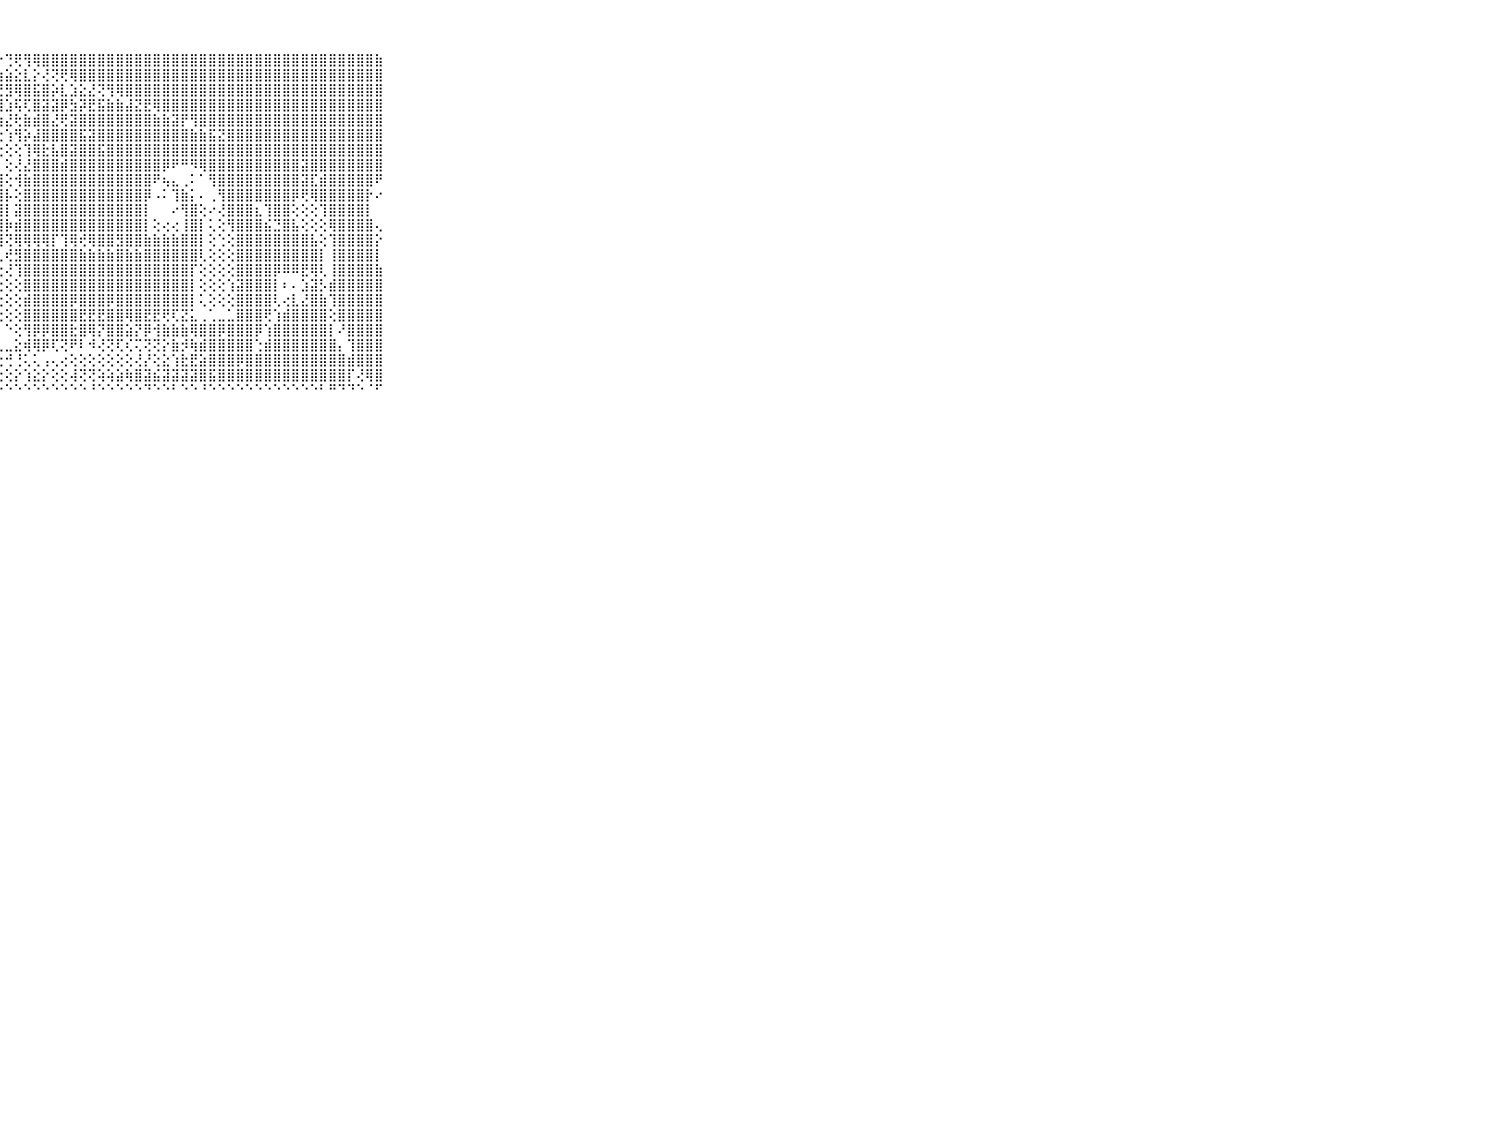

⠀⠀⠀⠀⠀⠀⠀⠀⠀⠀⠀⢕⢕⢕⢕⣱⢇⢼⢿⢗⣾⣝⡿⢵⣵⡕⢔⡕⢙⢟⢻⢿⣿⣿⣿⣿⣿⣿⣿⣿⣿⣿⣿⣿⣿⣿⣿⣿⣿⣿⣿⣿⣿⣿⣿⣿⣿⣿⣿⣿⣿⣿⣿⣿⣿⣿⣿⣿⣷⠀⠀⠀⠀⠀⠀⠀⠀⠀⠀⠀⠀
⠀⠀⠀⠀⠀⠀⠀⠀⠀⠀⠀⠕⢕⢕⢕⢝⢕⢹⢇⢱⢎⣽⣯⢝⢗⢯⢝⣳⣵⣕⣇⡕⢜⢝⢟⢿⣿⣿⣿⣿⣿⣿⣿⣿⣿⣿⣿⣿⣿⣿⣿⣿⣿⣿⣿⣿⣿⣿⣿⣿⣿⣿⣿⣿⣿⣿⣿⣿⣿⠀⠀⠀⠀⠀⠀⠀⠀⠀⠀⠀⠀
⠀⠀⠀⠀⠀⠀⠀⠀⠀⠀⠀⢕⢑⢕⢕⢕⢕⣕⡕⡕⢜⡗⣇⢗⣵⢵⢕⣞⣻⢿⣿⣯⣿⡵⣇⣱⣕⣜⢝⢻⢿⣿⣿⣿⣿⣿⣿⣿⣿⣿⣿⣿⣿⣿⣿⣿⣿⣿⣿⣿⣿⣿⣿⣿⣿⣿⣿⣿⣿⠀⠀⠀⠀⠀⠀⠀⠀⠀⠀⠀⠀
⠀⠀⠀⠀⠀⠀⠀⠀⠀⠀⠀⢕⡱⢕⡟⢫⠝⢇⠕⢑⢕⠕⢕⢝⢸⡾⢿⢹⣱⢯⢏⣿⣽⣽⡿⣳⡽⣟⣯⣷⣷⣼⣝⣟⢿⣿⣿⣿⣿⣿⣿⣿⣿⣿⣿⣿⣿⣿⣿⣿⣿⣿⣿⣿⣿⣿⣿⣿⣿⠀⠀⠀⠀⠀⠀⠀⠀⠀⠀⠀⠀
⠀⠀⠀⠀⠀⠀⠀⠀⠀⠀⠀⢏⠕⠕⠁⢑⢑⠕⢅⣕⢕⢕⢕⢔⢕⢕⢜⢱⣜⢗⣷⣾⣿⣜⢟⣽⣿⣿⣿⣿⣿⣿⣿⣿⣷⣷⣽⡟⢻⣿⣿⣿⣿⣿⣿⣿⣿⣿⣿⣿⣿⣿⣿⣿⣿⣿⣿⣿⣿⠀⠀⠀⠀⠀⠀⠀⠀⠀⠀⠀⠀
⠀⠀⠀⠀⠀⠀⠀⠀⠀⠀⠀⠀⠀⠀⠀⠀⠀⠁⠁⠑⠙⠳⢧⣕⡕⢕⢕⢕⢱⢻⡵⣼⣿⣿⣿⣿⣯⣽⣿⣿⣿⣿⣿⣿⣿⣿⣿⣿⣷⣷⣯⣝⣿⣿⣿⣿⣿⣿⣿⣿⣿⣿⣿⣿⣿⣿⣿⣿⣿⠀⠀⠀⠀⠀⠀⠀⠀⠀⠀⠀⠀
⠀⠀⠀⠀⠀⠀⠀⠀⠀⠀⠀⠉⠙⠓⠖⠴⠄⠀⠀⠀⠀⠀⠀⠙⣿⣧⡕⢕⢕⢕⢹⢿⣗⣧⣿⣽⣿⣿⣯⣿⣿⣿⣿⣿⣿⣿⣿⣿⣿⣿⣿⣿⣿⣿⣿⣿⣿⣿⣿⣿⣿⣿⣿⣿⣿⣿⣿⣿⣿⠀⠀⠀⠀⠀⠀⠀⠀⠀⠀⠀⠀
⠀⠀⠀⠀⠀⠀⠀⠀⠀⠀⠀⠀⠀⠀⠀⠀⠀⢁⠀⠀⠀⠀⠀⠀⠜⢿⣷⡇⢕⢜⣜⣿⣿⣿⣾⣿⣿⣿⣿⣿⣿⣿⣿⣿⣿⡿⠟⠛⠻⢿⣿⣿⣿⣿⣿⣿⣿⣿⣿⣿⣽⣿⣿⣿⣿⣿⣿⣿⣿⠀⠀⠀⠀⠀⠀⠀⠀⠀⠀⠀⠀
⠀⠀⠀⠀⠀⠀⠀⠀⠀⠀⠀⢔⢔⢔⢅⢅⢀⢀⢄⢀⠀⠐⠔⠀⠐⢘⣿⣿⢕⢺⣷⣿⣿⣿⣿⣿⣿⣿⣿⣿⣿⣿⣿⣿⠟⢦⣄⢀⠅⠁⢻⣿⣿⣿⣿⣿⣿⣿⣿⣿⣽⣏⣾⣿⣿⣿⣿⣿⠟⠀⠀⠀⠀⠀⠀⠀⠀⠀⠀⠀⠀
⠀⠀⠀⠀⠀⠀⠀⠀⠀⠀⠀⣿⣿⣷⣷⣧⣕⣕⣕⢕⢕⢕⢕⢀⠀⢀⣿⣿⡧⢕⣿⣿⣿⣿⣿⣿⣿⣿⣿⣿⣿⣿⣿⡿⠠⠅⢹⣷⡅⠄⢀⢻⣿⣿⣿⣿⣿⣿⣿⡿⢟⢿⣿⣿⣿⣿⣿⡗⠔⠀⠀⠀⠀⠀⠀⠀⠀⠀⠀⠀⠀
⠀⠀⠀⠀⠀⠀⠀⠀⠀⠀⠀⣿⣿⣿⣿⣿⣿⣿⣿⣿⣷⣷⣵⣕⢕⢕⣿⣿⡇⣽⣿⣿⣿⣿⣿⣿⣿⣿⣿⣿⣿⣿⣿⡇⠀⠀⠔⢻⣿⢕⠔⢜⣿⣿⣿⣆⢹⣿⣿⢕⢕⢕⢹⣿⣿⣿⣿⡇⠀⠀⠀⠀⠀⠀⠀⠀⠀⠀⠀⠀⠀
⠀⠀⠀⠀⠀⠀⠀⠀⠀⠀⠀⣿⣿⣿⣿⣿⣿⣿⣿⣿⣿⣿⣿⣿⣿⣿⣿⣿⡷⣾⣿⣿⣿⣿⣿⣿⣿⣿⣿⣿⣿⣿⣿⡇⢕⢔⢔⢸⣿⡇⢅⢕⢻⣿⣿⣿⣮⣙⣿⣧⢕⢕⢕⢿⣿⣿⣿⣿⢄⠀⠀⠀⠀⠀⠀⠀⠀⠀⠀⠀⠀
⠀⠀⠀⠀⠀⠀⠀⠀⠀⠀⠀⣿⣿⣿⣿⣿⣿⣿⣿⣿⣿⣿⣿⣿⣿⣿⣿⣿⢝⢿⢿⢿⢿⡏⢹⢿⢞⢿⣿⣿⣻⣿⣿⣷⣷⣷⣷⣿⣿⡇⢕⢑⢕⣿⣿⣿⣿⣿⣿⣿⣿⣧⢕⢹⣿⣿⣿⣿⡕⠀⠀⠀⠀⠀⠀⠀⠀⠀⠀⠀⠀
⠀⠀⠀⠀⠀⠀⠀⠀⠀⠀⠀⣿⣿⣿⣿⣿⣿⣿⣿⣿⣿⣿⣿⣿⣿⣿⣿⢇⢞⣻⣿⣿⣿⣿⣿⣿⣷⣷⣷⣷⣿⣷⣷⣿⣿⣿⣿⣿⣿⢇⢕⢕⢕⣿⣿⣿⣿⣿⣿⣿⣿⣿⡇⢸⣿⣿⣿⣿⡇⠀⠀⠀⠀⠀⠀⠀⠀⠀⠀⠀⠀
⠀⠀⠀⠀⠀⠀⠀⠀⠀⠀⠀⣿⣿⣿⣿⣿⣿⣿⣿⣿⣿⣿⣿⣿⣿⣿⣿⢕⢜⢹⣿⣿⣿⣿⣿⣿⣿⣿⣿⣿⣿⣿⣿⣿⣿⣿⣿⣿⡏⢕⢕⢕⢕⣿⣿⣿⣿⡿⠿⠿⣟⢿⢇⢸⣿⣿⣿⣿⣷⠀⠀⠀⠀⠀⠀⠀⠀⠀⠀⠀⠀
⠀⠀⠀⠀⠀⠀⠀⠀⠀⠀⠀⣿⣿⣿⣿⣿⣿⣿⣿⣿⣿⣿⣿⣿⣿⣿⣿⢕⢕⢕⣿⣿⣿⣿⣿⣿⣿⣿⣿⣿⣿⣿⣿⣿⣿⣿⣿⣿⡇⢕⢕⢕⢱⣽⣿⣿⣿⡇⠆⠄⣱⣽⡣⣾⣿⣿⣿⣿⣿⠀⠀⠀⠀⠀⠀⠀⠀⠀⠀⠀⠀
⠀⠀⠀⠀⠀⠀⠀⠀⠀⠀⠀⣿⣿⣿⣿⣿⣿⣿⣿⣿⣿⣿⣿⣿⣿⣿⡿⢕⢕⢕⣾⣿⣿⣿⣿⡿⣿⣿⣿⡿⣿⣿⣿⣿⣿⣿⣿⣿⡇⢅⢕⢕⢕⣿⣿⣿⣿⢇⢔⣇⣜⣿⣷⢹⣿⣿⣿⣿⣿⠀⠀⠀⠀⠀⠀⠀⠀⠀⠀⠀⠀
⠀⠀⠀⠀⠀⠀⠀⠀⠀⠀⠀⠜⣿⣿⣿⣿⣿⣿⣿⣿⣿⣿⣿⣿⣿⣿⡇⢕⢕⢕⣿⣿⣿⣿⣿⣿⣟⣟⣟⣿⣿⢿⣿⣟⣟⢟⢏⣝⣅⢀⢁⣀⣁⣿⣿⣿⢟⢱⣾⣿⣿⣿⣿⢕⣿⣿⣿⣿⣿⠀⠀⠀⠀⠀⠀⠀⠀⠀⠀⠀⠀
⠀⠀⠀⠀⠀⠀⠀⠀⠀⠀⠀⠀⠝⡿⣿⣿⣿⣿⣿⣿⣿⣿⣿⣿⣿⡿⢇⠁⠑⢕⢻⡿⡿⣿⣿⣗⣿⢿⡝⣿⣿⣵⡝⡿⢺⣷⣷⣷⢿⣿⣿⡿⣿⣿⣿⡿⢱⣿⣿⣿⣿⣿⣿⡇⠜⣿⣿⣿⣿⠀⠀⠀⠀⠀⠀⠀⠀⠀⠀⠀⠀
⠀⠀⠀⠀⠀⠀⠀⠀⠀⠀⠀⢄⣀⡅⢕⢔⢕⢕⢕⢕⢕⢕⢕⢕⠕⢕⢁⢀⣀⣕⢾⢿⡿⢏⢝⠟⠇⠺⢜⢝⢏⢎⢍⢝⢝⡕⣷⡺⢷⣾⣿⣿⣿⣿⣿⢑⣾⣿⣿⣿⣿⣿⣿⣿⡄⢹⣿⣿⣿⠀⠀⠀⠀⠀⠀⠀⠀⠀⠀⠀⠀
⠀⠀⠀⠀⠀⠀⠀⠀⠀⠀⠀⠱⠕⣵⣕⣱⣵⣵⢵⣵⣷⣷⢷⢾⢟⠟⠟⢑⢚⢘⢅⢅⢠⢄⢔⢕⢕⢕⢕⢕⢕⢕⢜⡜⢕⣕⢱⣗⣟⣵⣿⣿⣿⡿⣿⣿⣿⣿⣿⣿⣿⣿⣿⣿⣿⣾⣿⣿⣿⠀⠀⠀⠀⠀⠀⠀⠀⠀⠀⠀⠀
⠀⠀⠀⠀⠀⠀⠀⠀⠀⠀⠀⠽⠟⢻⠟⠛⠋⢝⢌⢅⢔⢅⢔⢔⢔⢕⢕⢕⢕⡕⢱⣕⡕⢕⢕⢼⢝⢝⢵⢵⣵⢷⣿⣽⣮⣽⣽⣽⣽⣿⣯⣿⣿⣿⣿⣿⣿⣿⣿⣿⣿⣿⣿⣿⣿⡏⢜⢿⣿⠀⠀⠀⠀⠀⠀⠀⠀⠀⠀⠀⠀
⠀⠀⠀⠀⠀⠀⠀⠀⠀⠀⠀⠀⠀⠁⠀⠀⠐⠁⠑⠑⠑⠑⠑⠃⠘⠓⠑⠑⠑⠑⠑⠑⠑⠑⠑⠑⠑⠘⠑⠑⠑⠑⠑⠙⠑⠑⠃⠑⠑⠘⠑⠑⠑⠑⠑⠑⠑⠑⠑⠑⠑⠑⠃⠛⠙⠙⠑⠈⠋⠀⠀⠀⠀⠀⠀⠀⠀⠀⠀⠀⠀